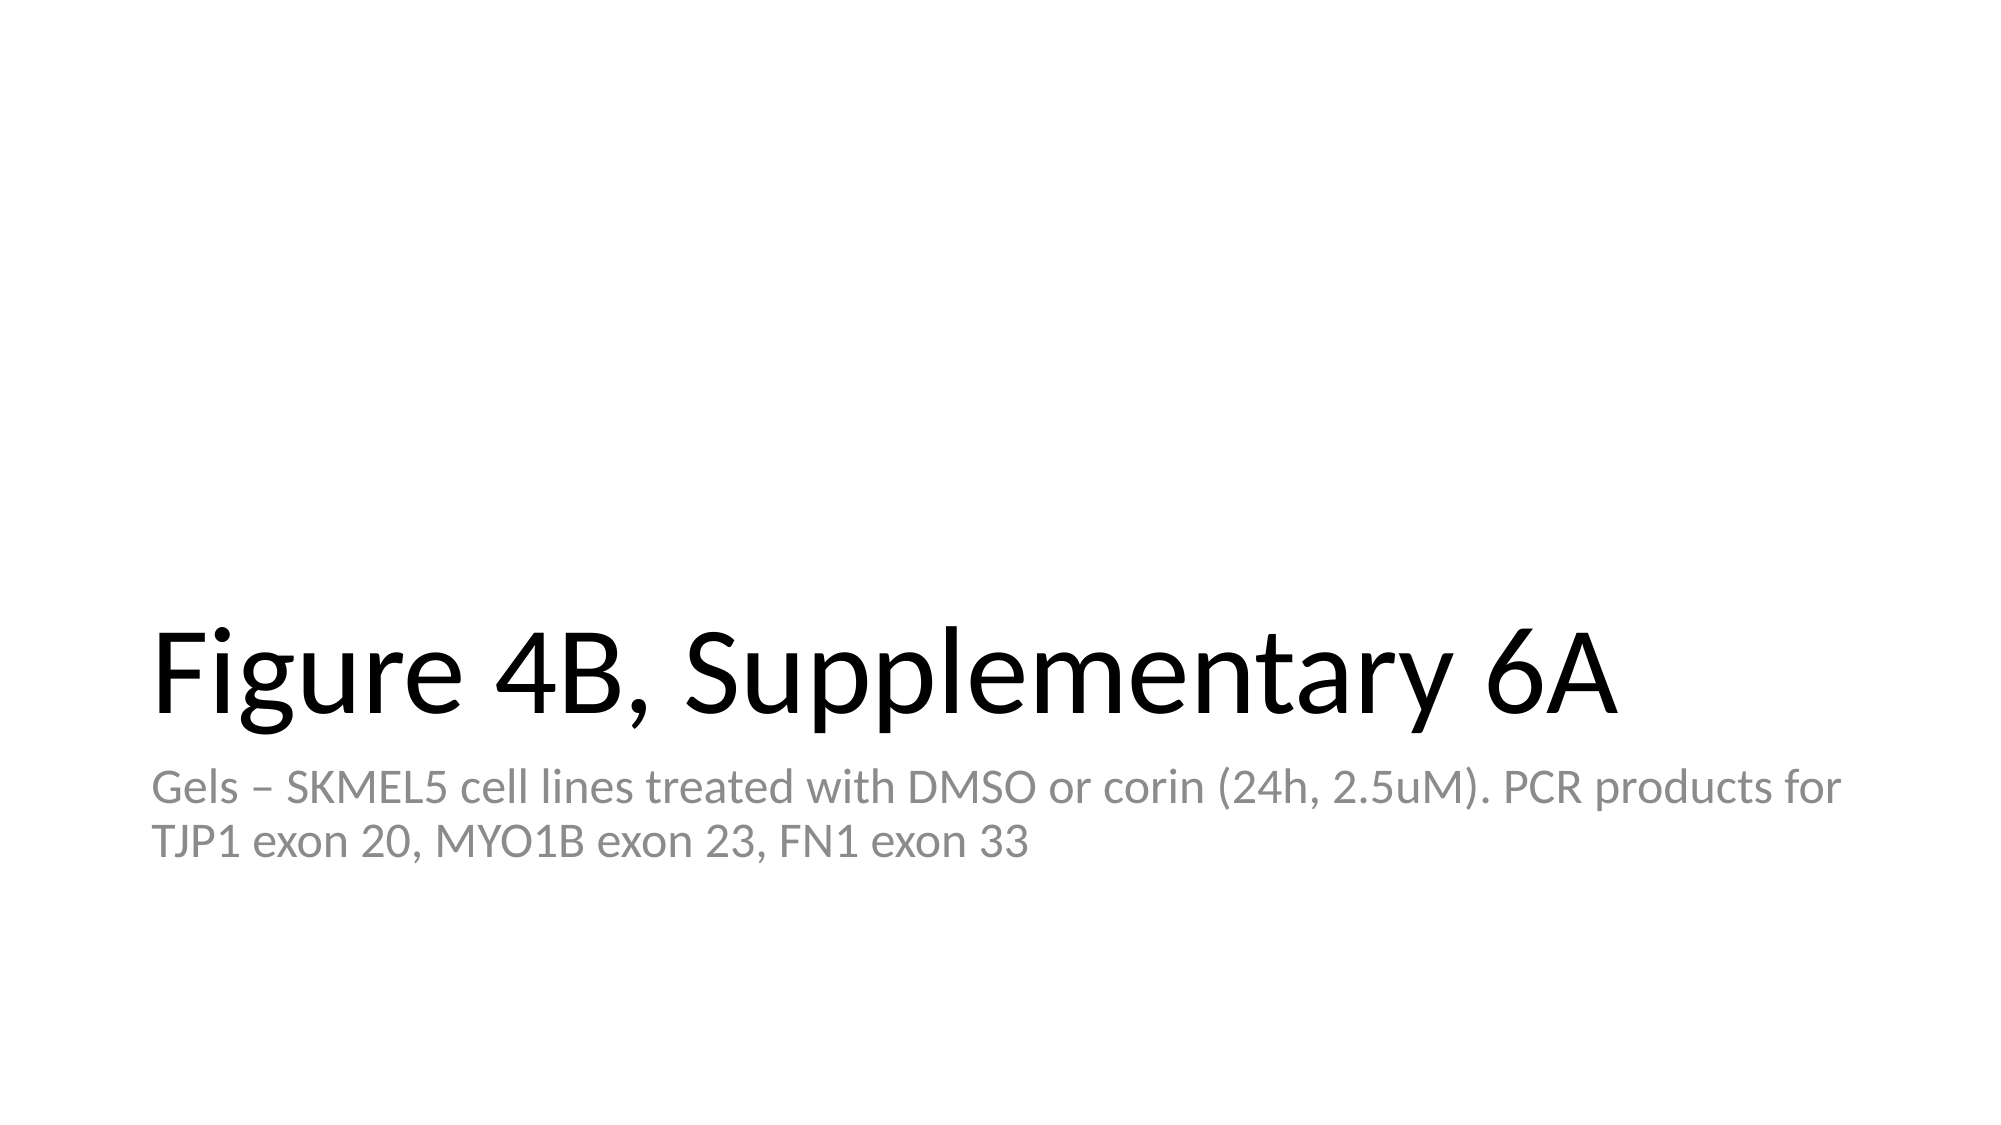

# Figure 4B, Supplementary 6A
Gels – SKMEL5 cell lines treated with DMSO or corin (24h, 2.5uM). PCR products for TJP1 exon 20, MYO1B exon 23, FN1 exon 33